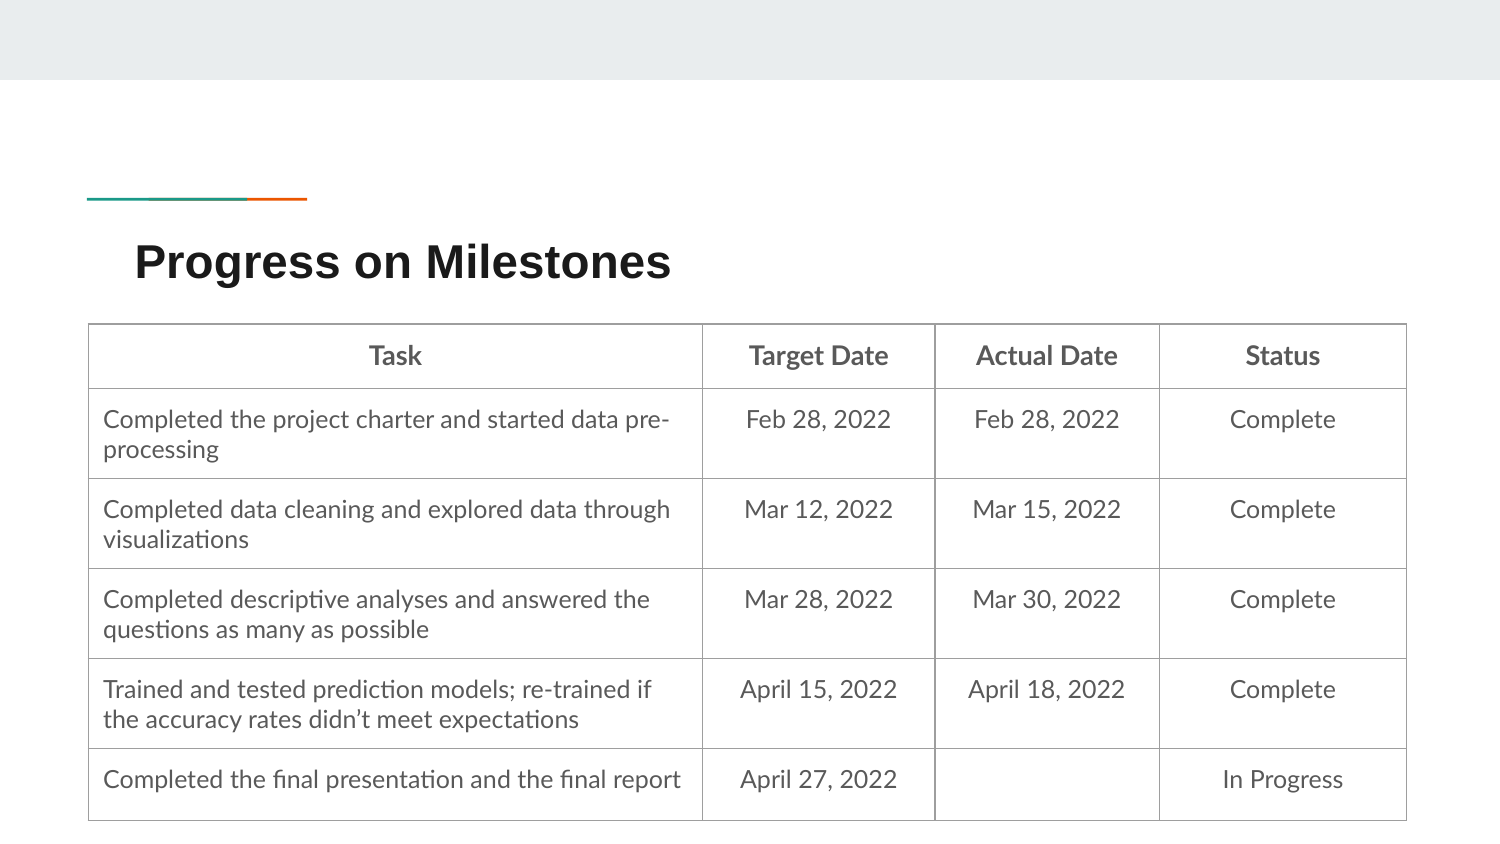

# Progress on Milestones
| Task | Target Date | Actual Date | Status |
| --- | --- | --- | --- |
| Completed the project charter and started data pre-processing | Feb 28, 2022 | Feb 28, 2022 | Complete |
| Completed data cleaning and explored data through visualizations | Mar 12, 2022 | Mar 15, 2022 | Complete |
| Completed descriptive analyses and answered the questions as many as possible | Mar 28, 2022 | Mar 30, 2022 | Complete |
| Trained and tested prediction models; re-trained if the accuracy rates didn’t meet expectations | April 15, 2022 | April 18, 2022 | Complete |
| Completed the final presentation and the final report | April 27, 2022 |  | In Progress |